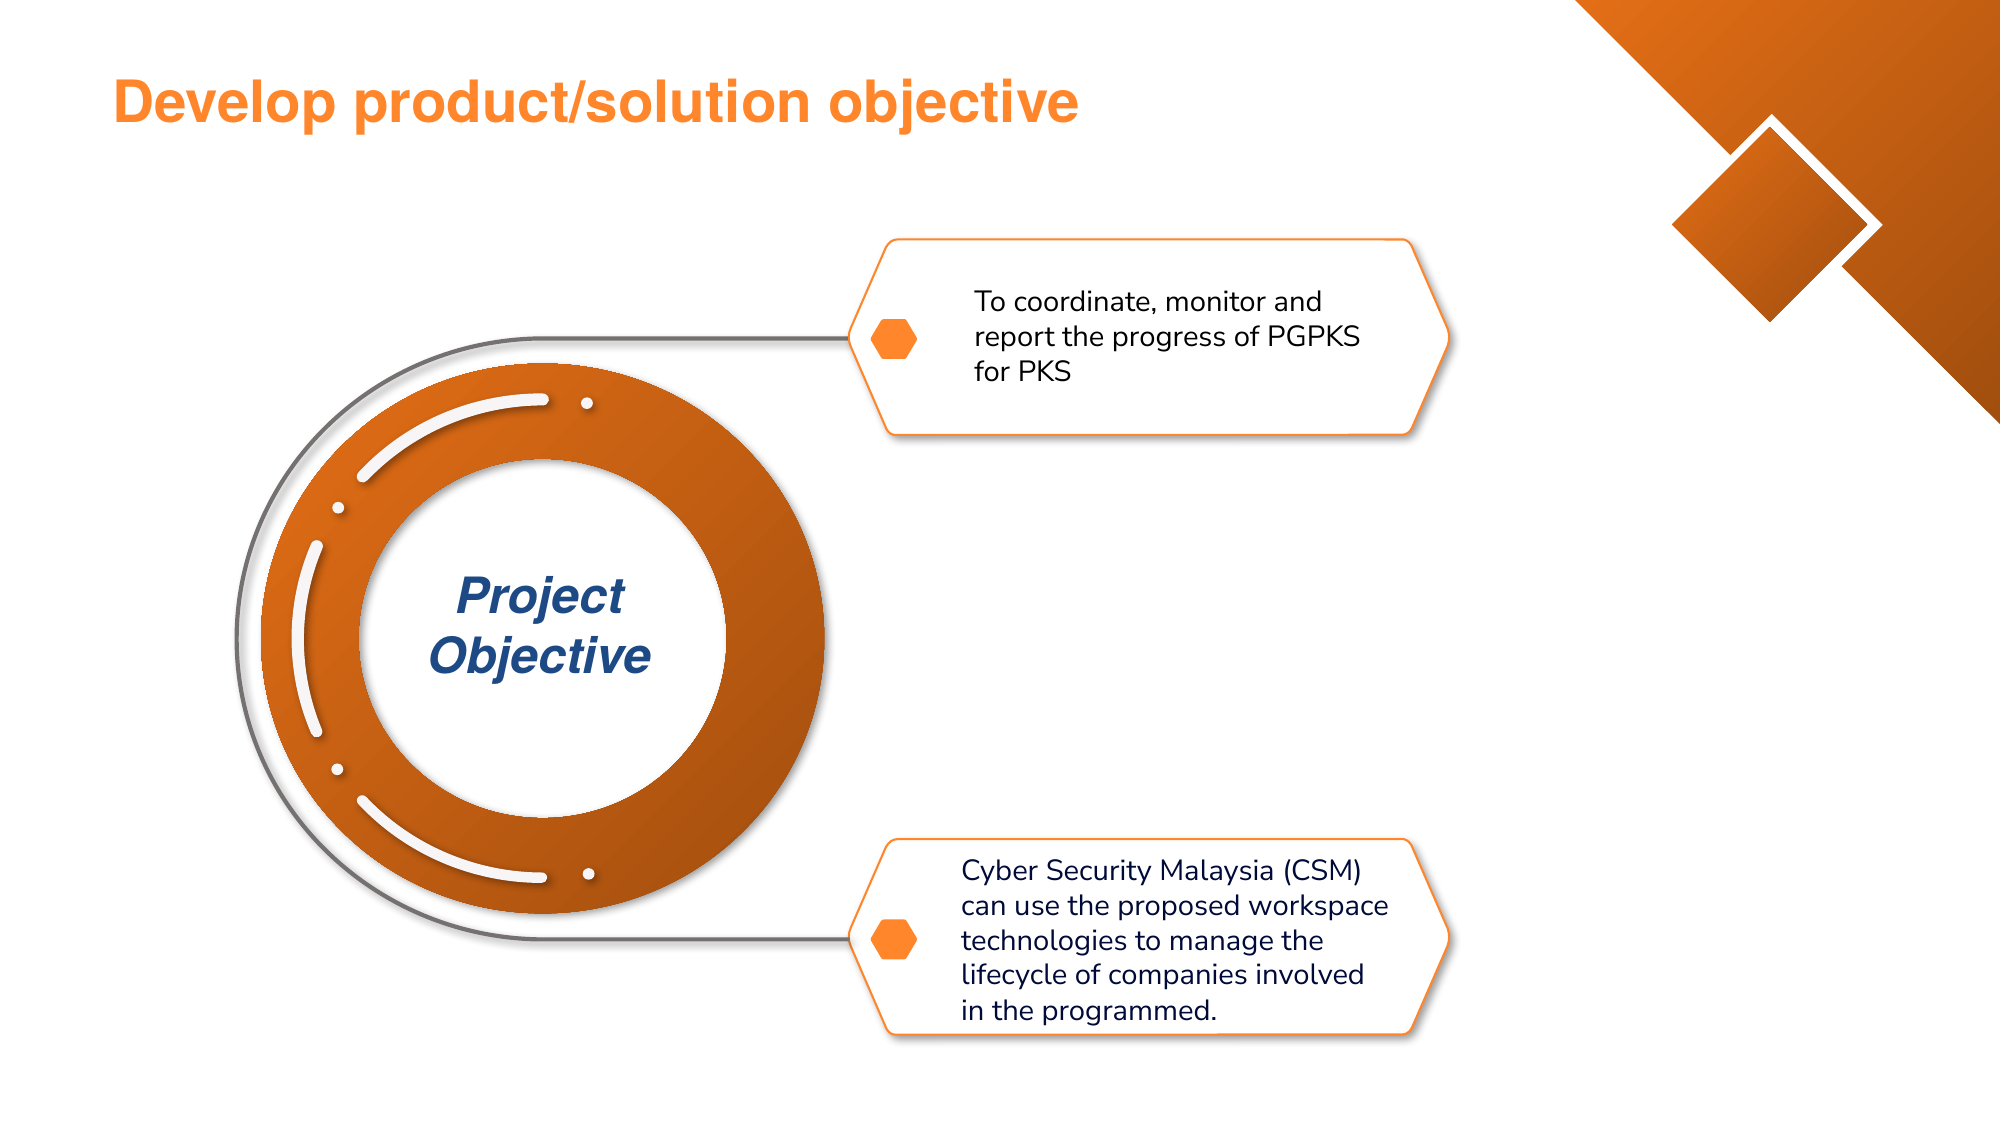

Develop product/solution objective

To coordinate, monitor and report the progress of PGPKS for PKS

Project Objective

Cyber Security Malaysia (CSM) can use the proposed workspace technologies to manage the lifecycle of companies involved in the programmed.